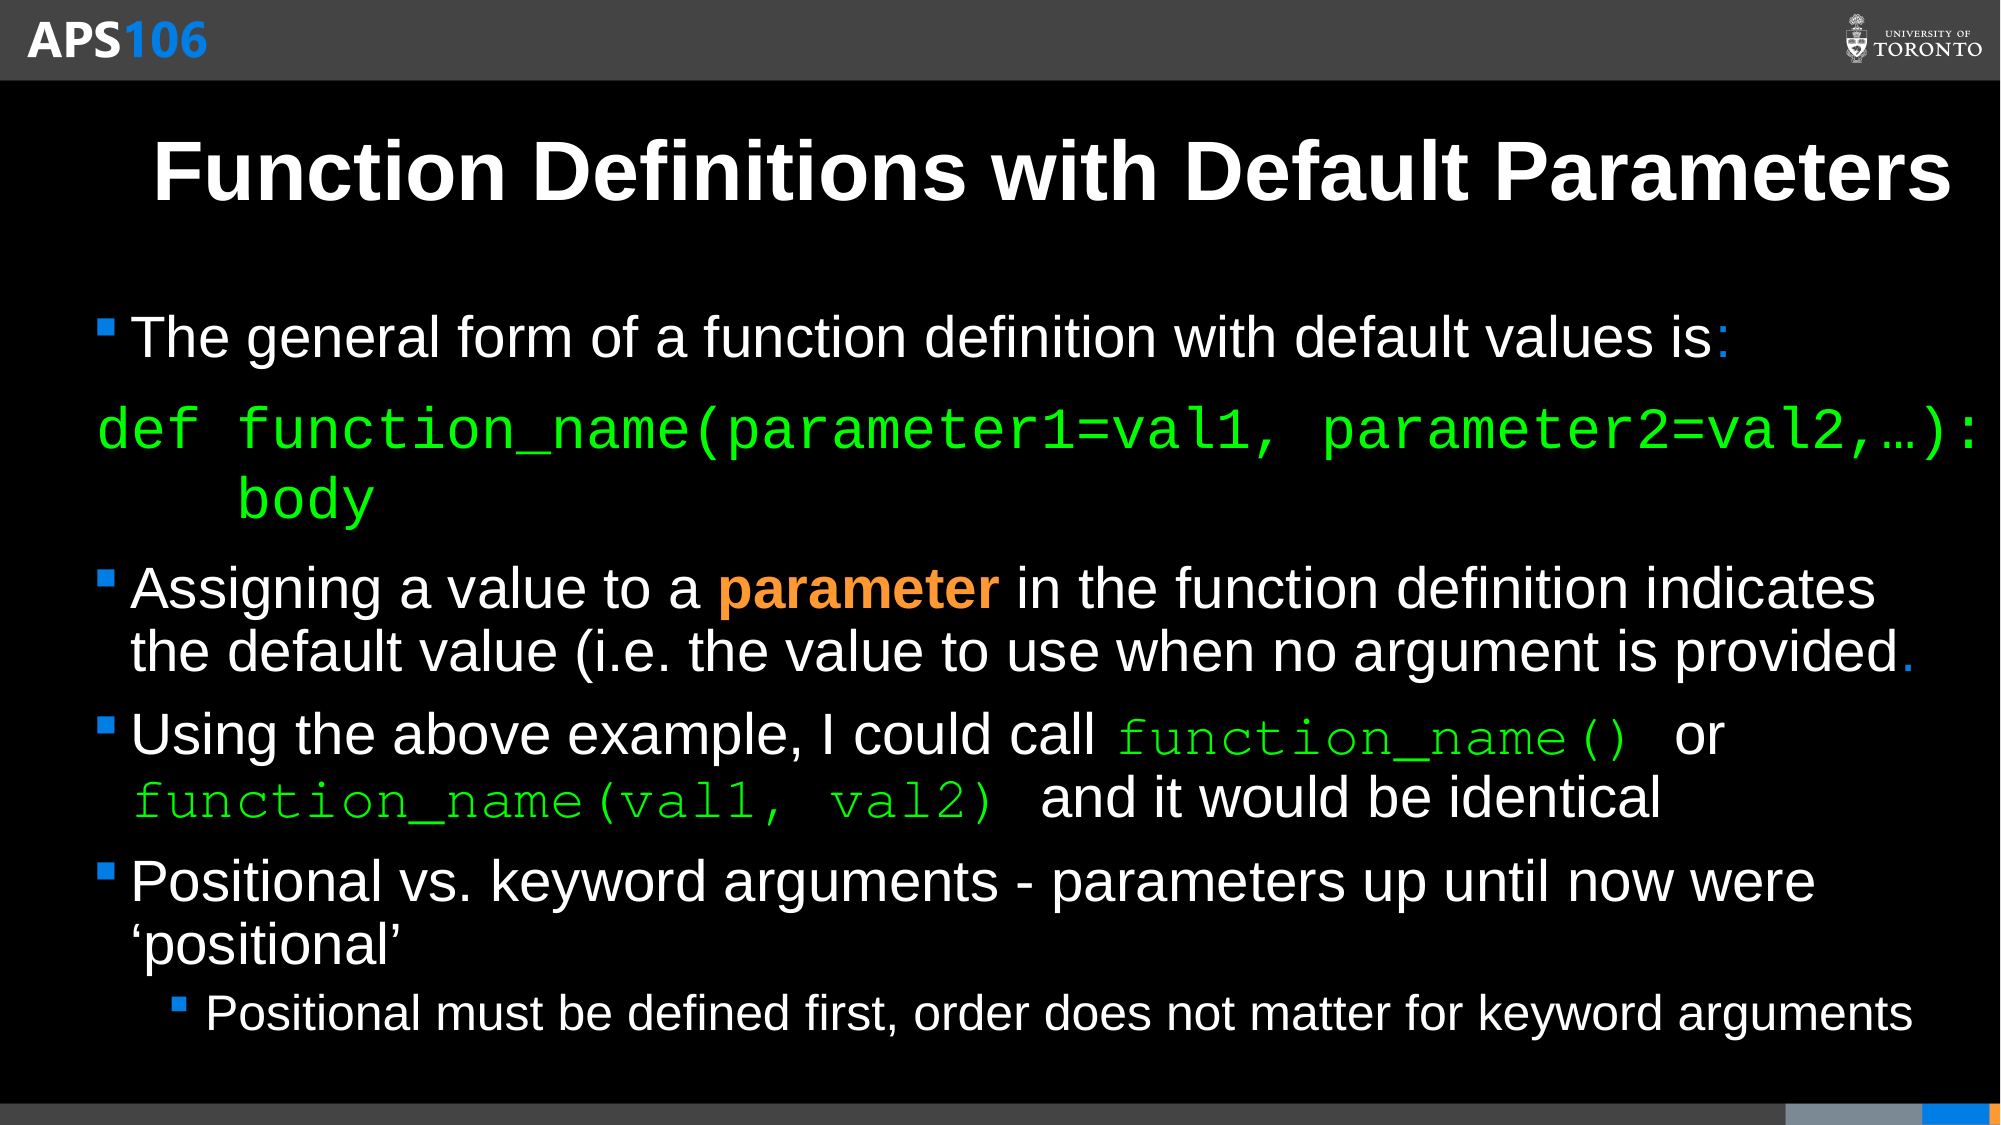

# Function Definitions with Default Parameters
The general form of a function definition with default values is:

Assigning a value to a parameter in the function definition indicates the default value (i.e. the value to use when no argument is provided.
Using the above example, I could call function_name() or function_name(val1, val2) and it would be identical
Positional vs. keyword arguments - parameters up until now were ‘positional’
Positional must be defined first, order does not matter for keyword arguments
def function_name(parameter1=val1, parameter2=val2,…):
    body